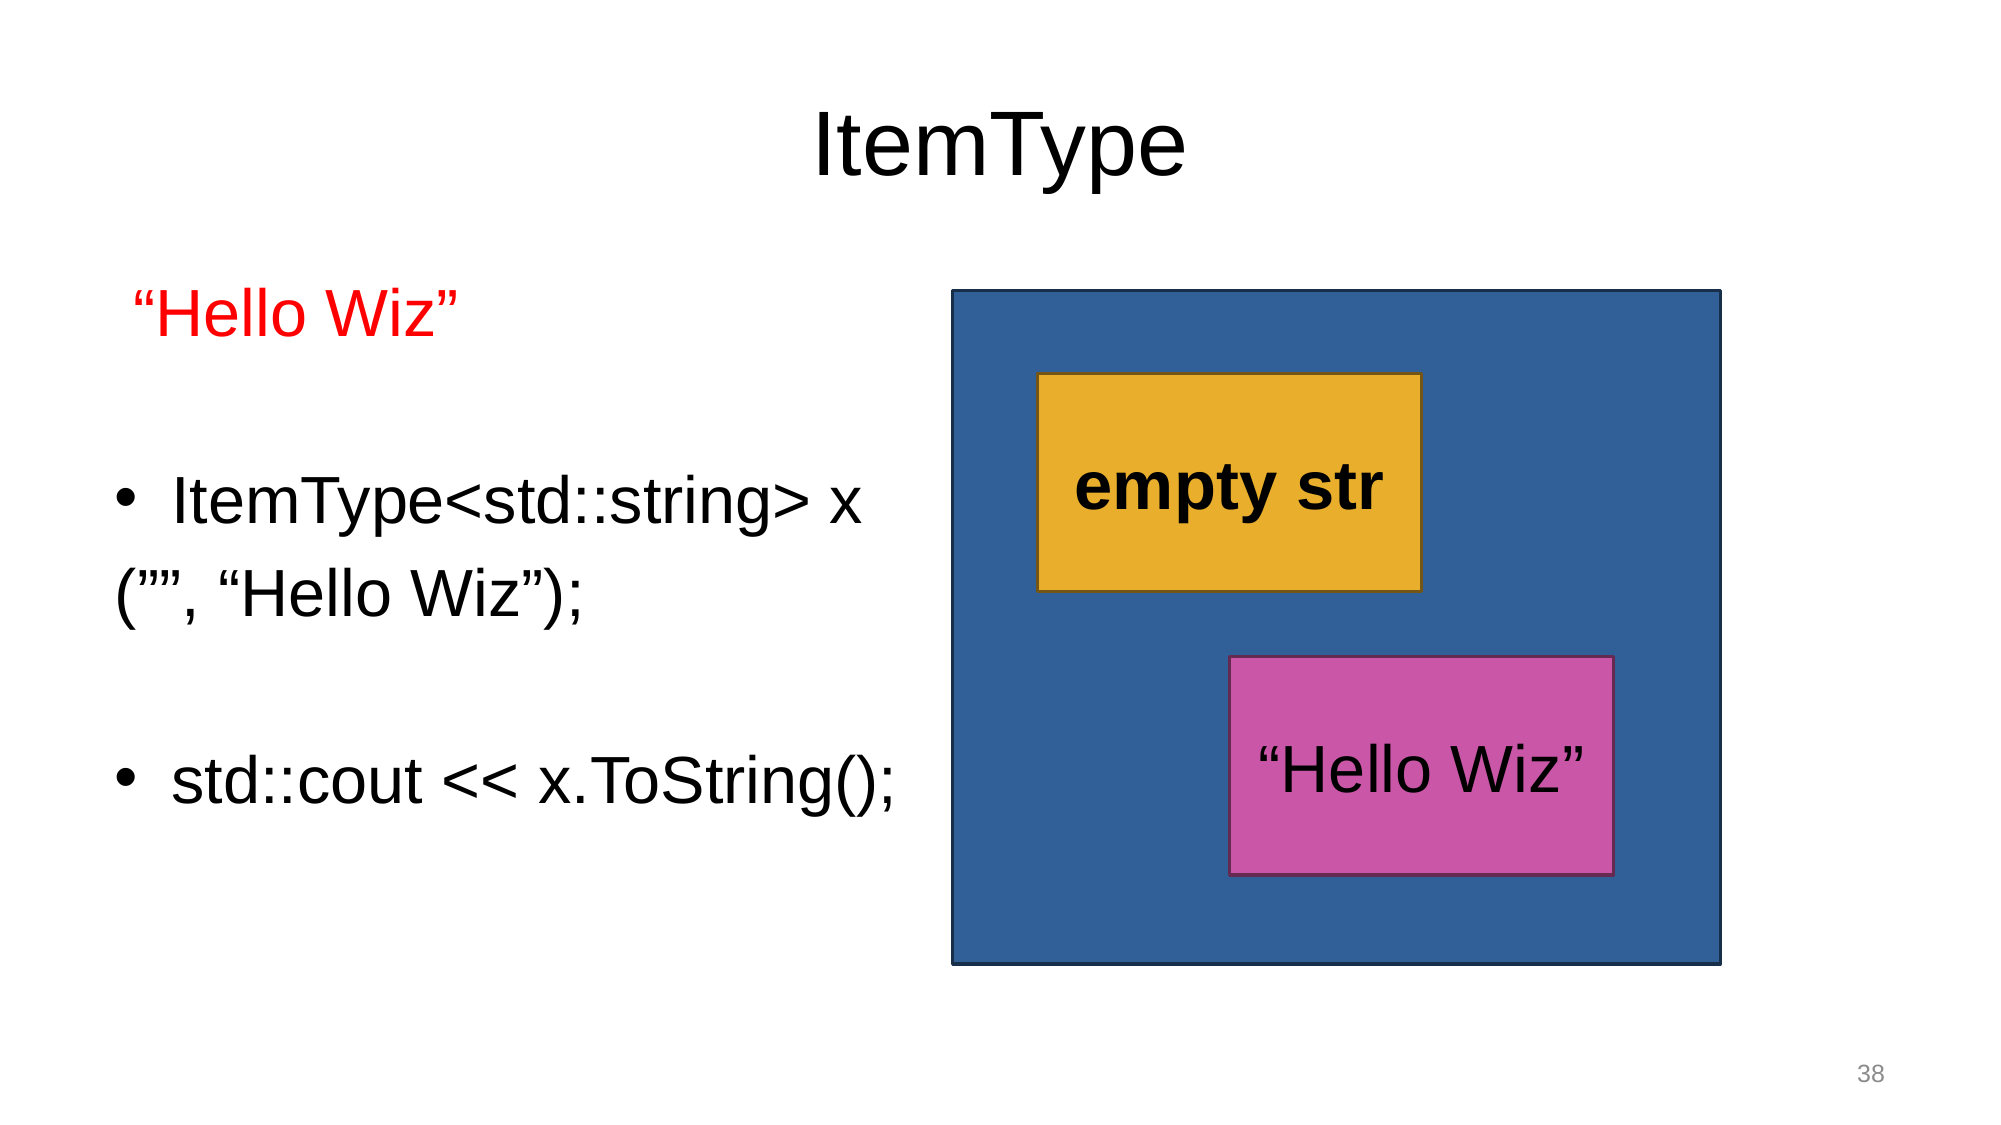

# ItemType
 “Hello Wiz”

ItemType<std::string> x
(””, “Hello Wiz”);

std::cout << x.ToString();

empty str
“Hello Wiz”
38